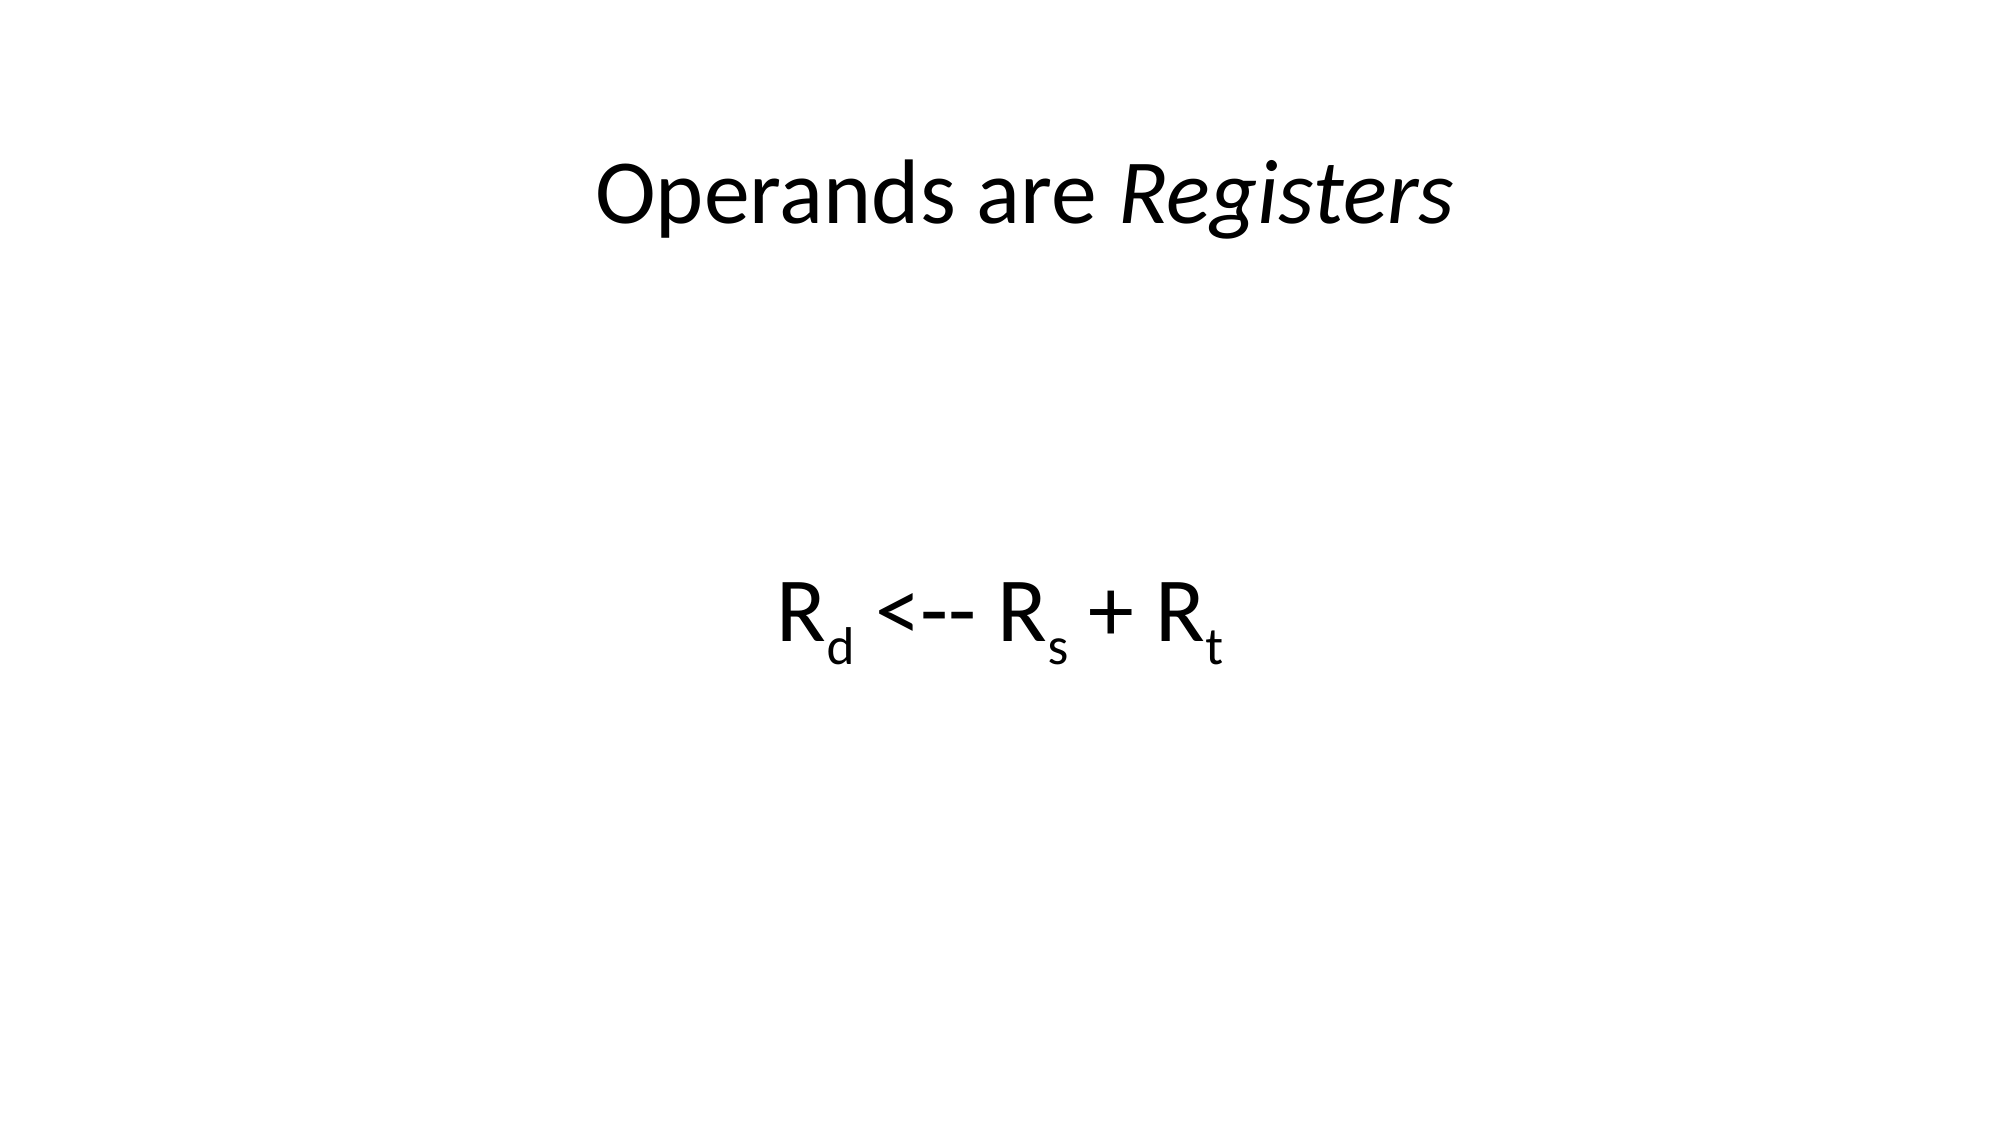

Operands are Registers
# Rd <-- Rs + Rt